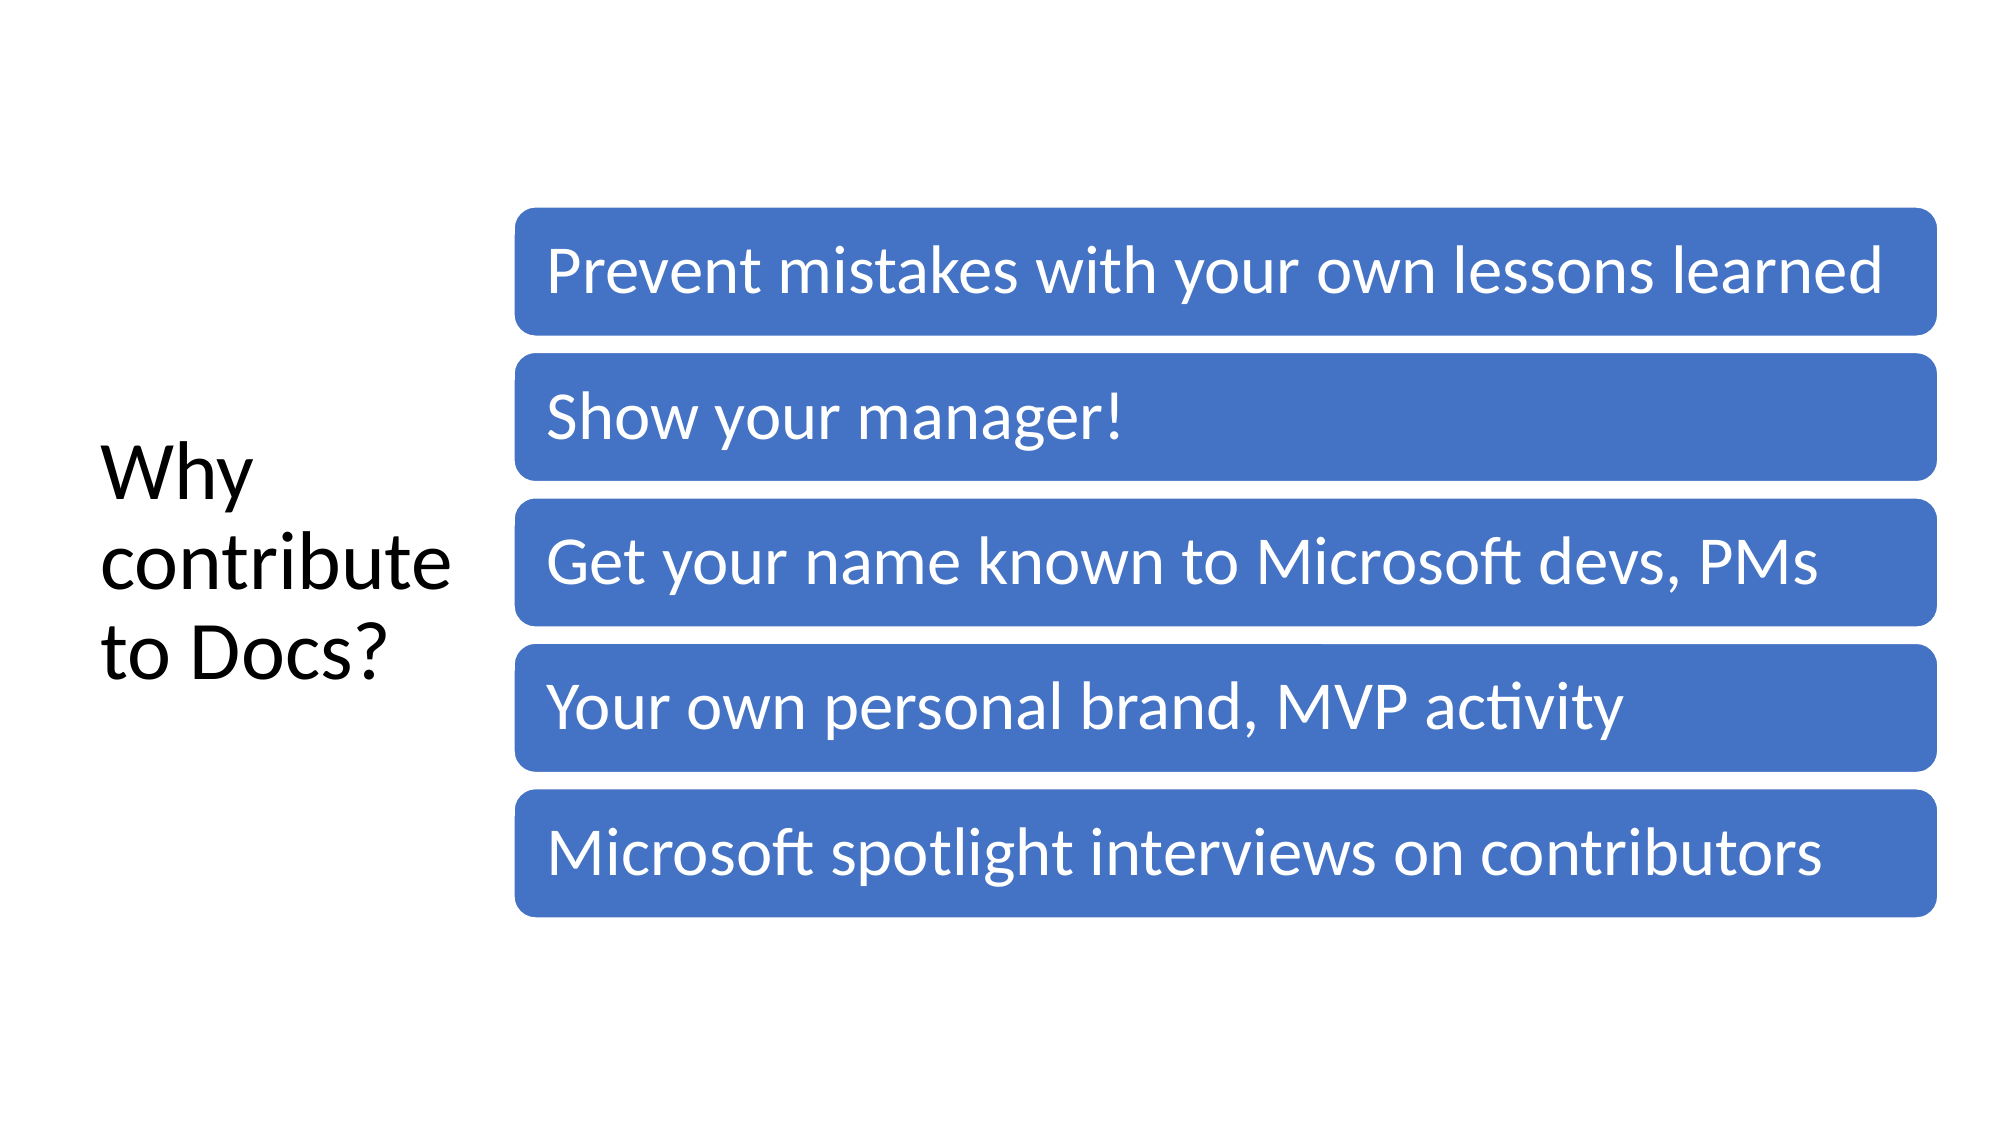

Prevent mistakes with your own lessons learned
Show your manager!
Get your name known to Microsoft devs, PMs
Your own personal brand, MVP activity
Microsoft spotlight interviews on contributors
# Why contribute to Docs?